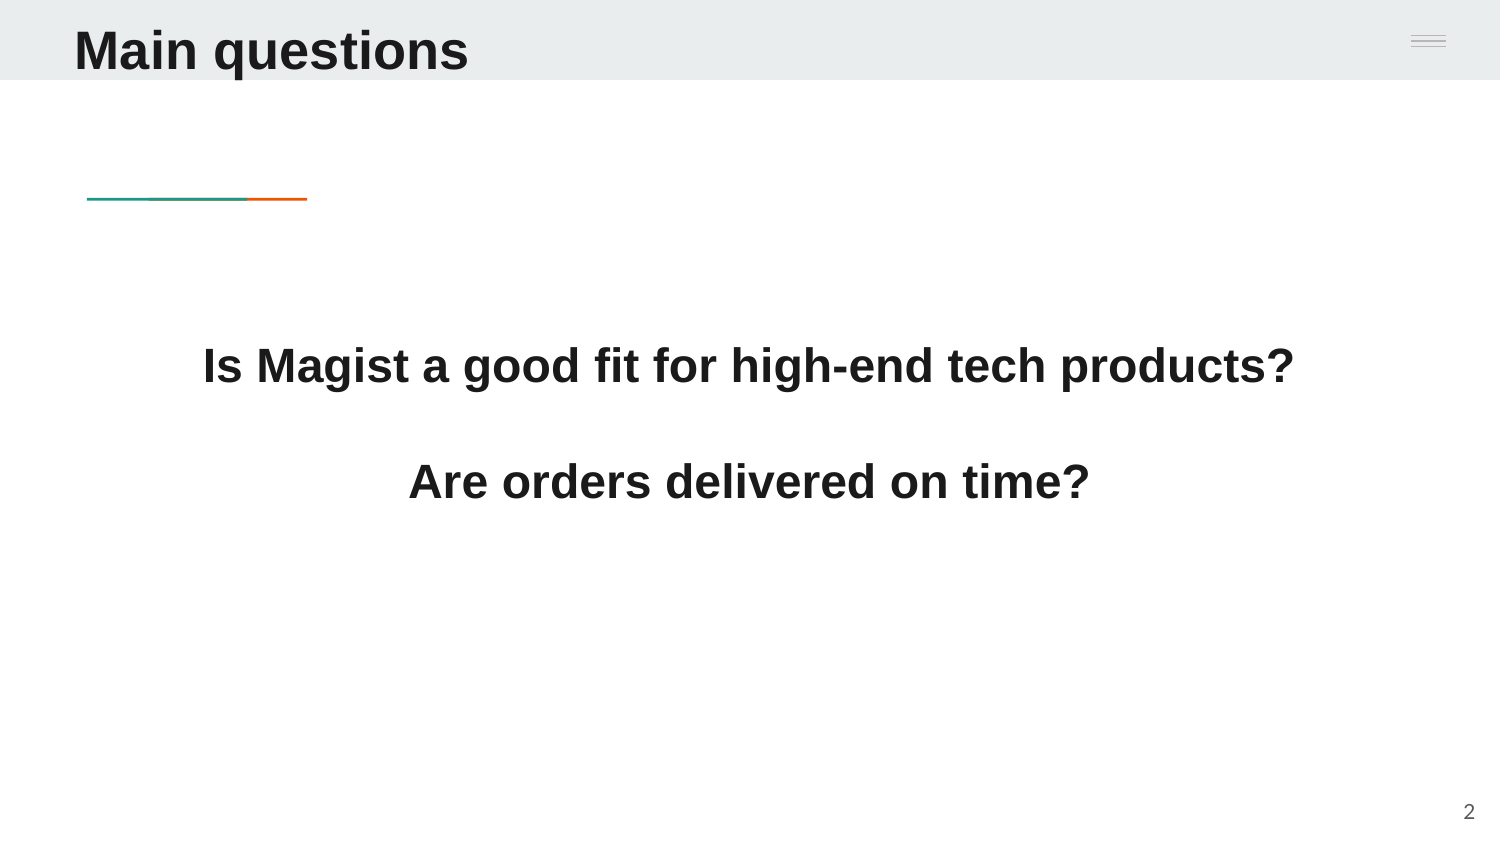

Main questions
# Is Magist a good fit for high-end tech products?

Are orders delivered on time?
2